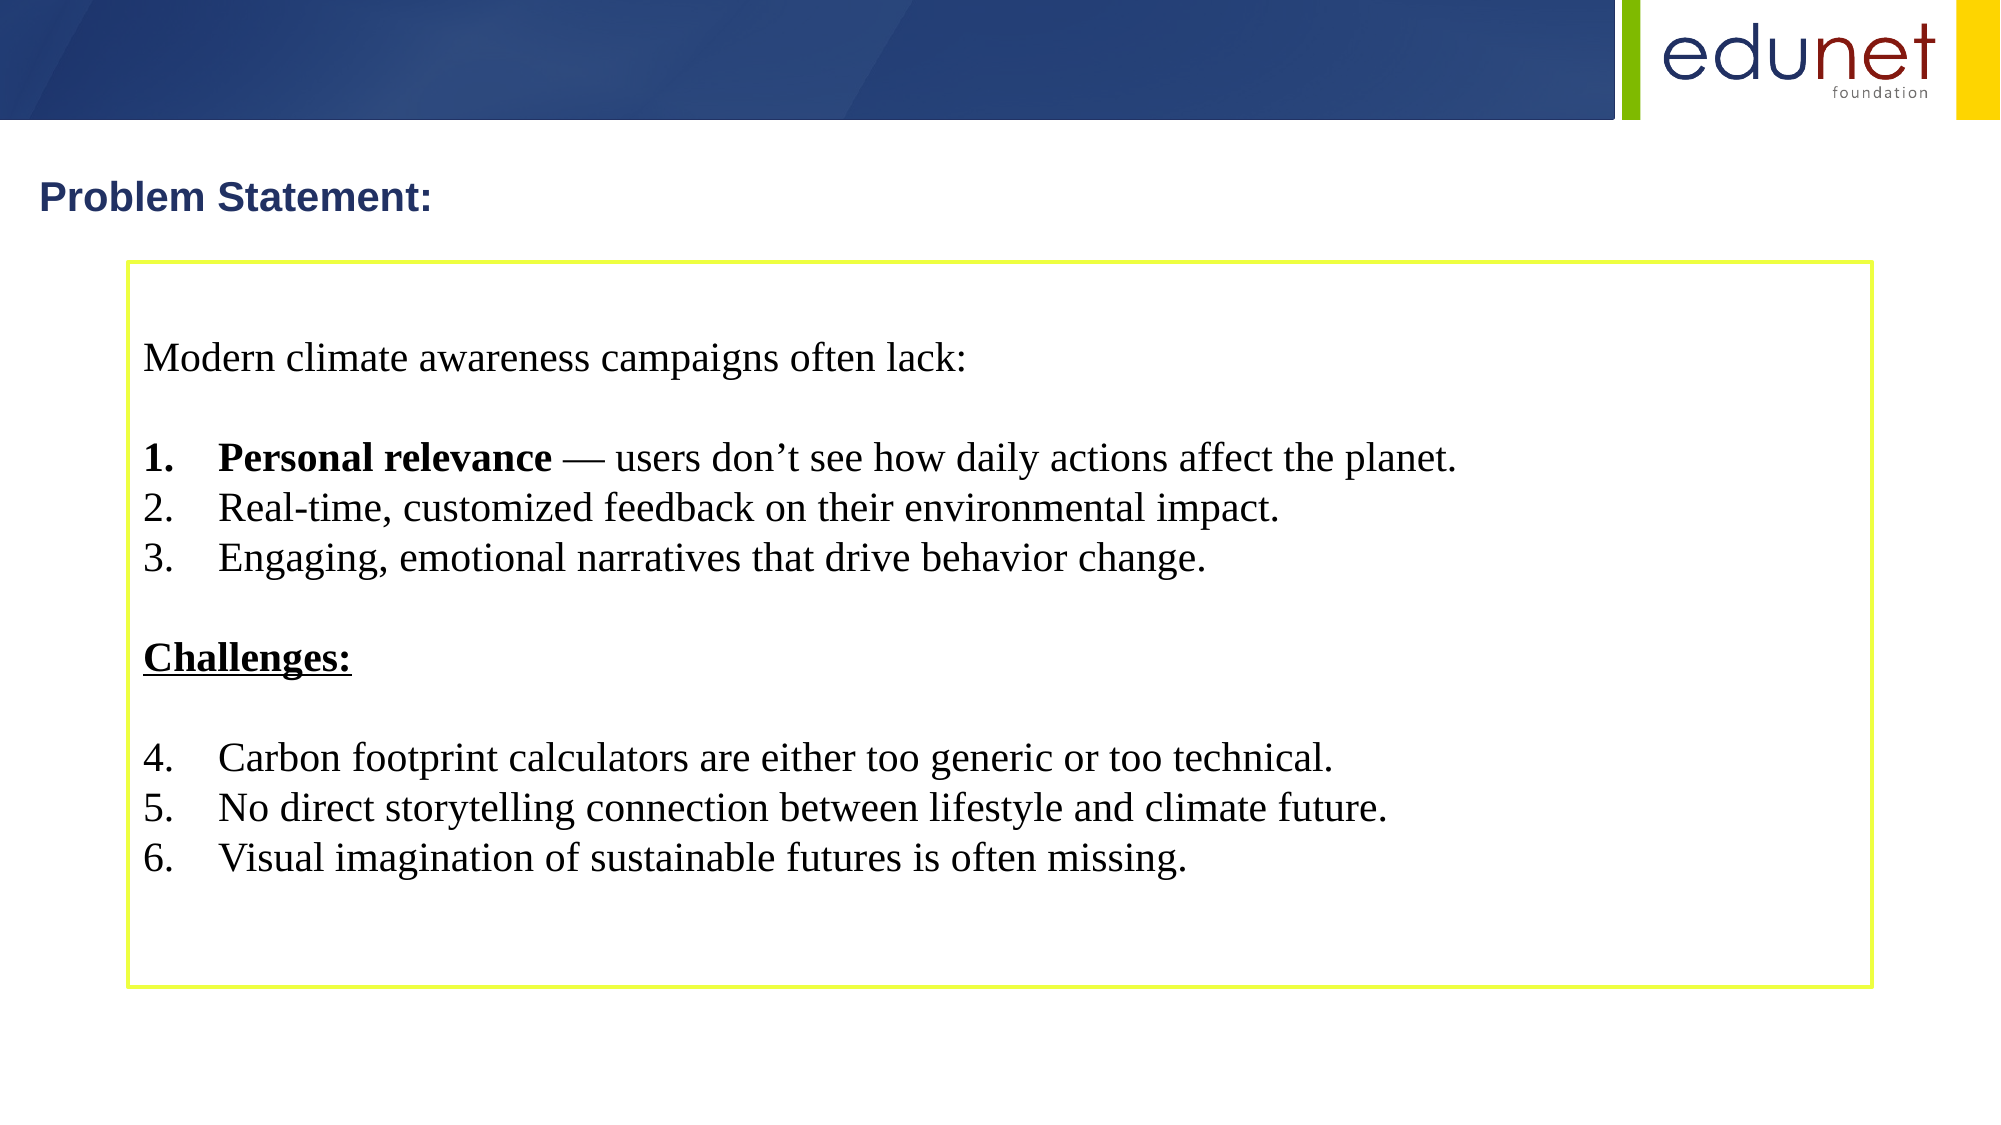

Problem Statement:

Modern climate awareness campaigns often lack:

Personal relevance — users don’t see how daily actions affect the planet.
Real-time, customized feedback on their environmental impact.
Engaging, emotional narratives that drive behavior change.

Challenges:

Carbon footprint calculators are either too generic or too technical.
No direct storytelling connection between lifestyle and climate future.
Visual imagination of sustainable futures is often missing.